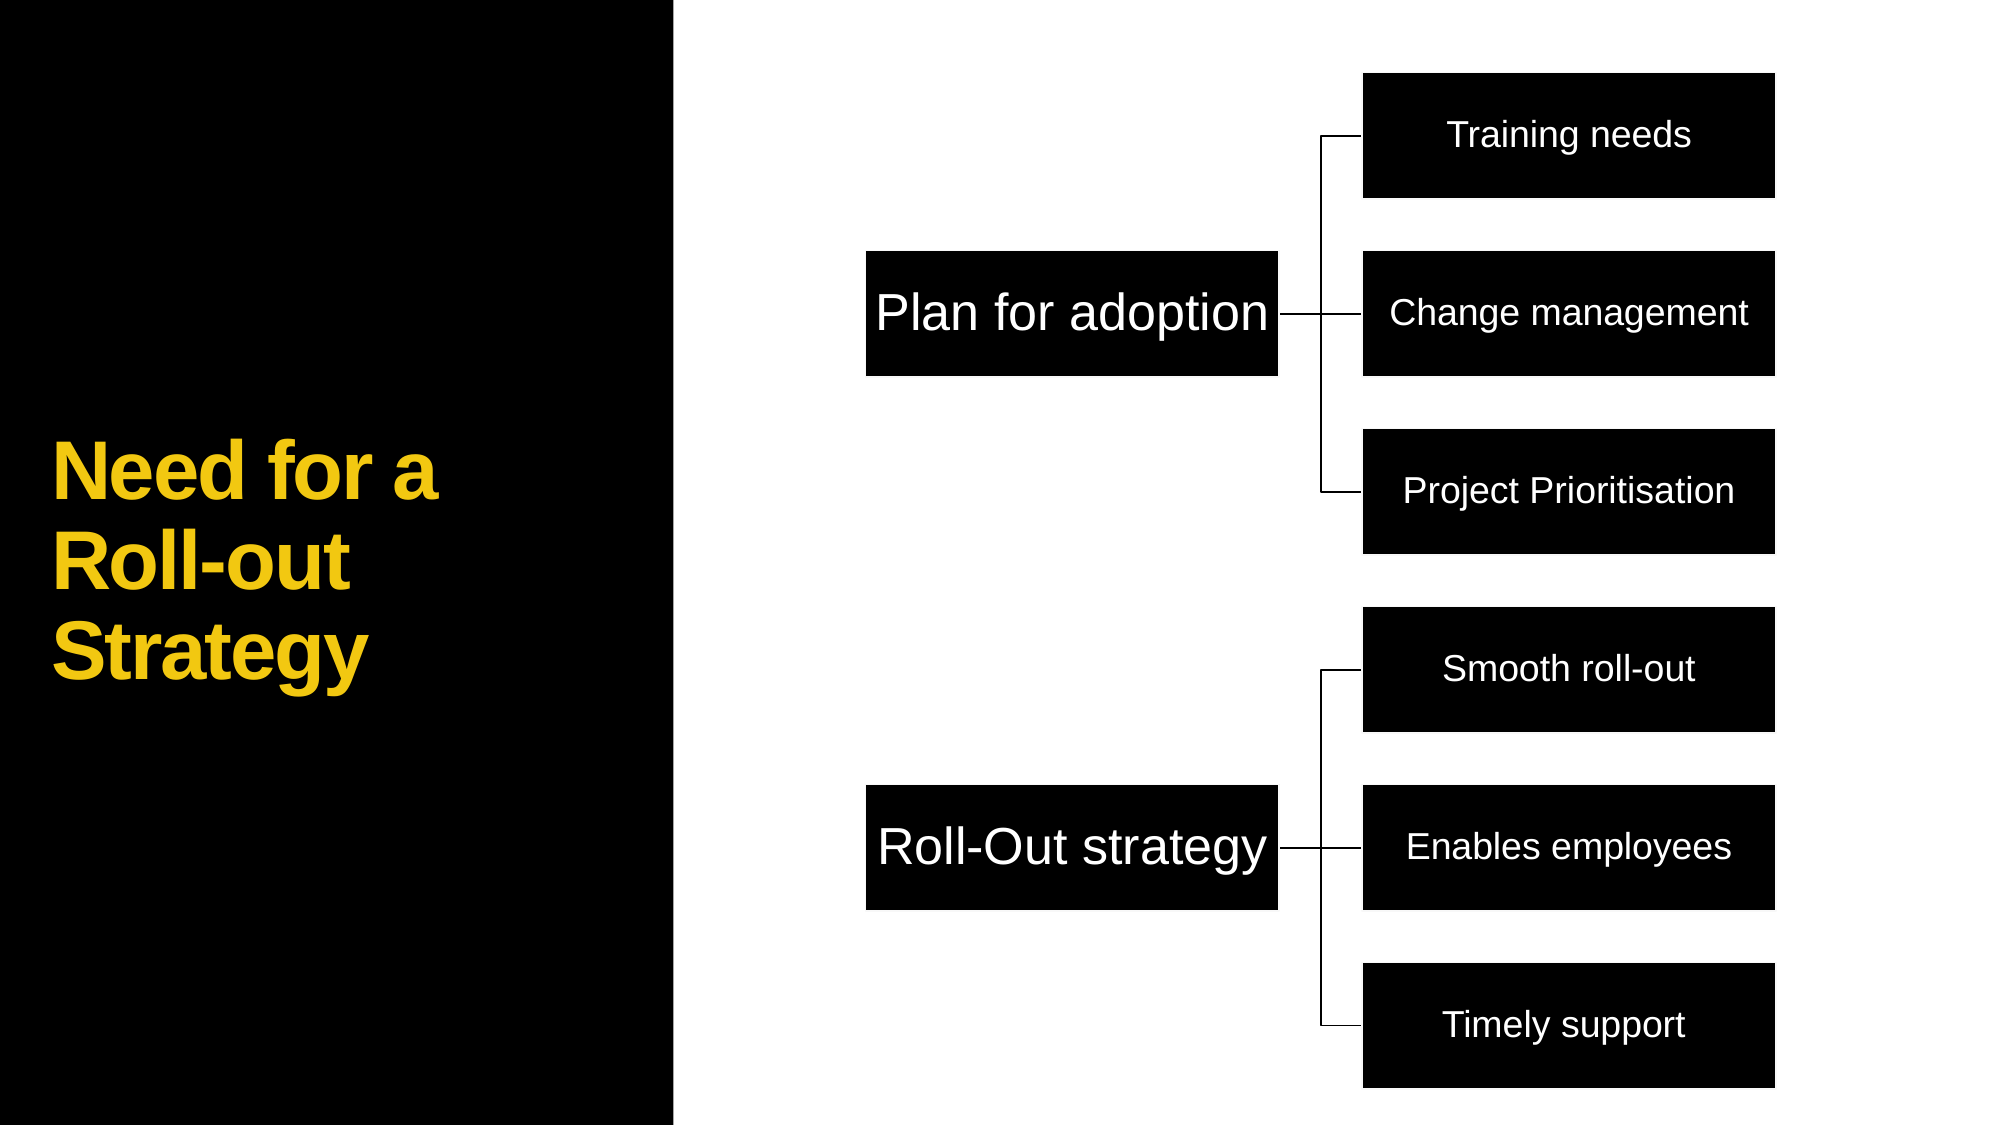

Plan for adoption
Training needs
Change management
Project Prioritisation
Roll-Out strategy
Smooth roll-out
Enables employees
Timely support
# Need for a Roll-out Strategy